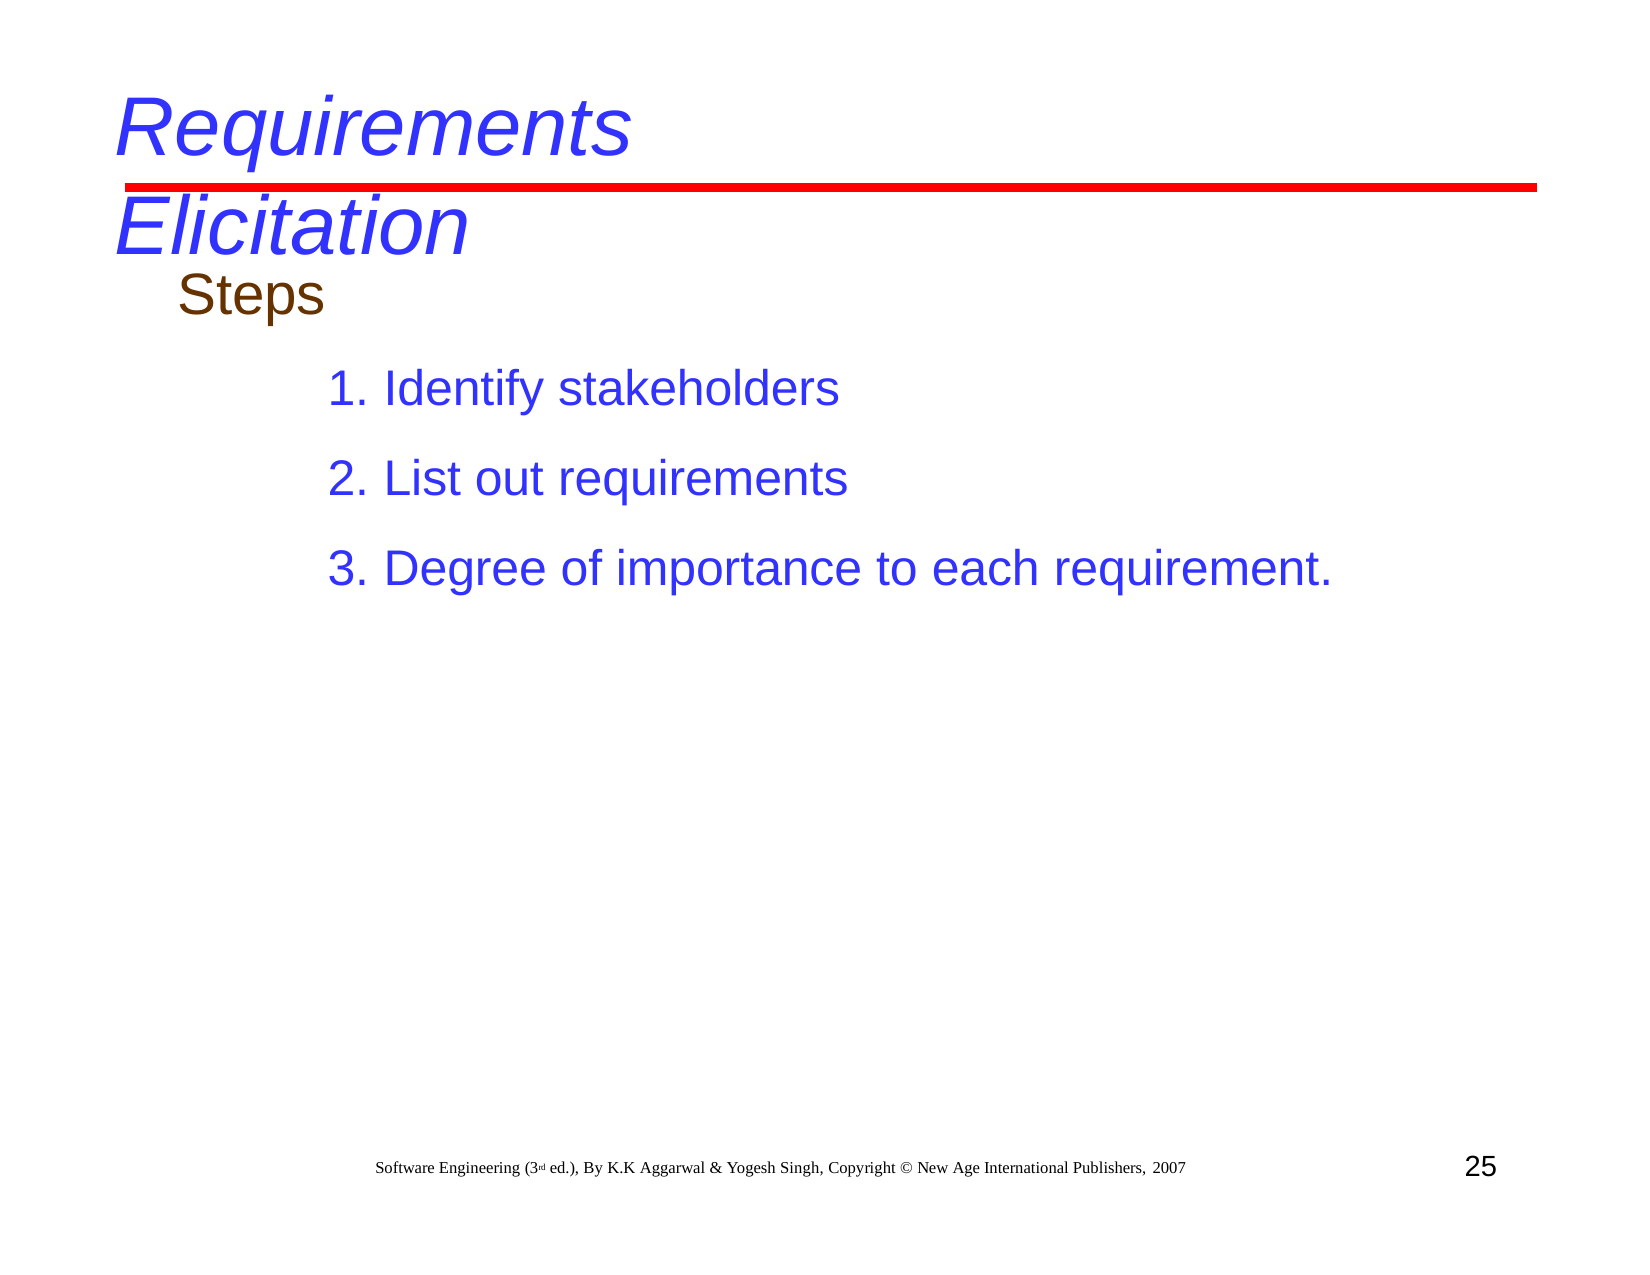

# Requirements Elicitation

Steps
Identify stakeholders
List out requirements
Degree of importance to each requirement.
25
Software Engineering (3rd  ed.), By K.K Aggarwal & Yogesh Singh, Copyright © New Age International Publishers, 2007